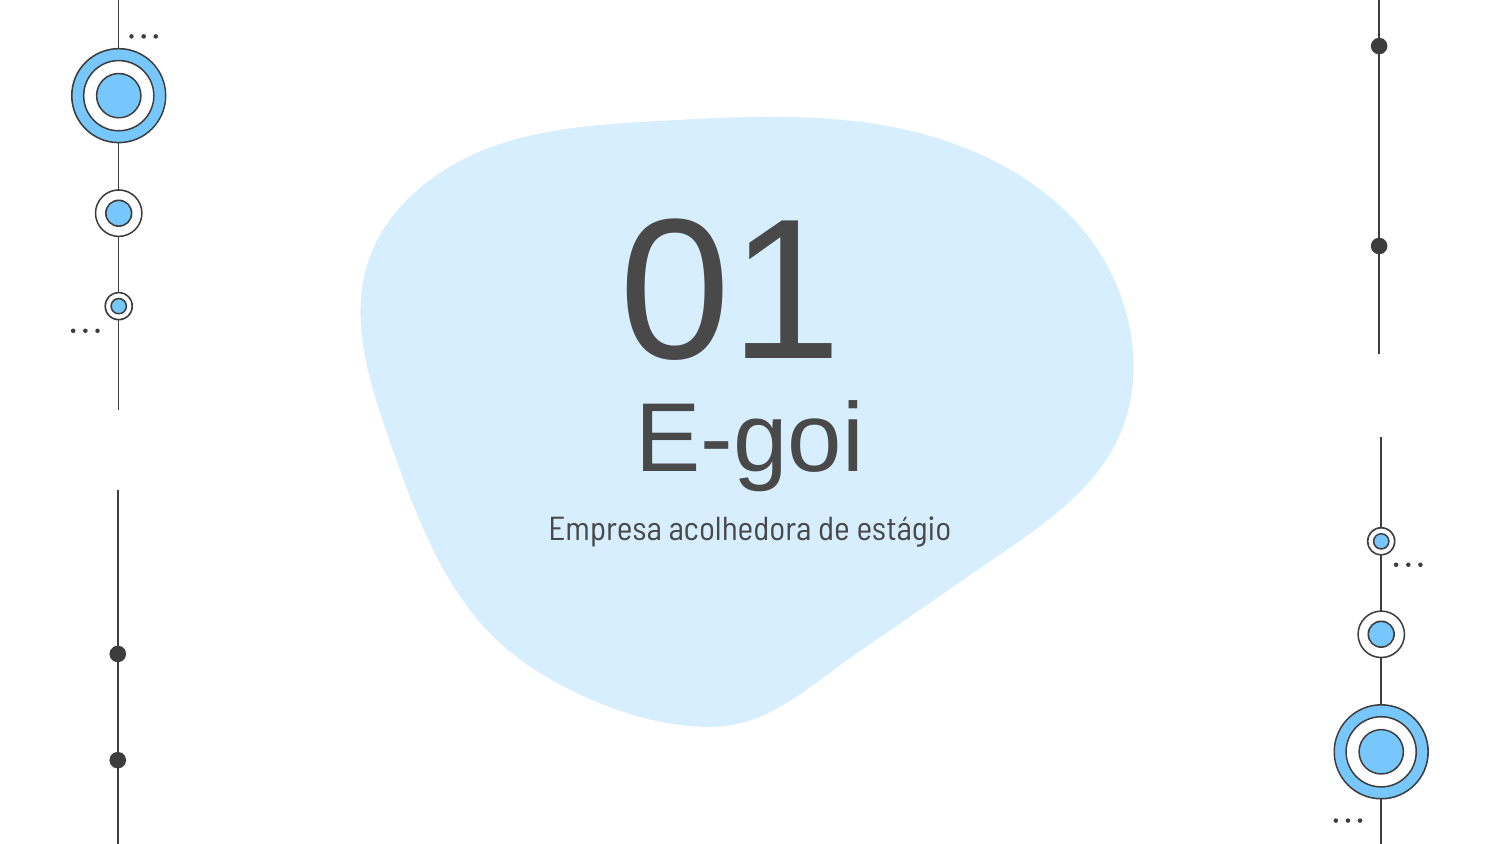

01
# E-goi
Empresa acolhedora de estágio